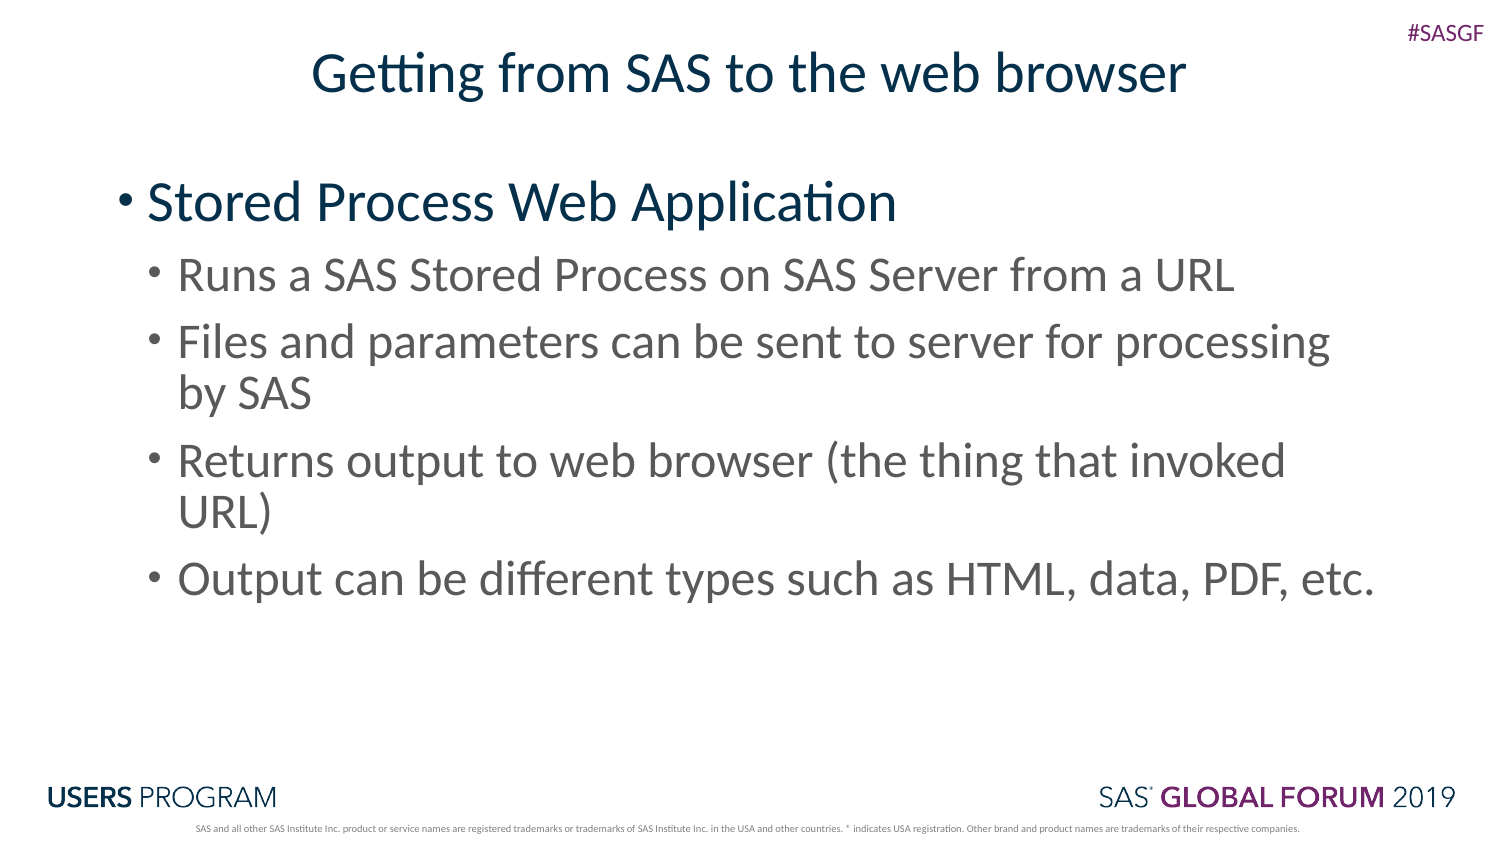

# Getting from SAS to the web browser

Stored Process Web Application
Runs a SAS Stored Process on SAS Server from a URL
Files and parameters can be sent to server for processing by SAS
Returns output to web browser (the thing that invoked URL)
Output can be different types such as HTML, data, PDF, etc.